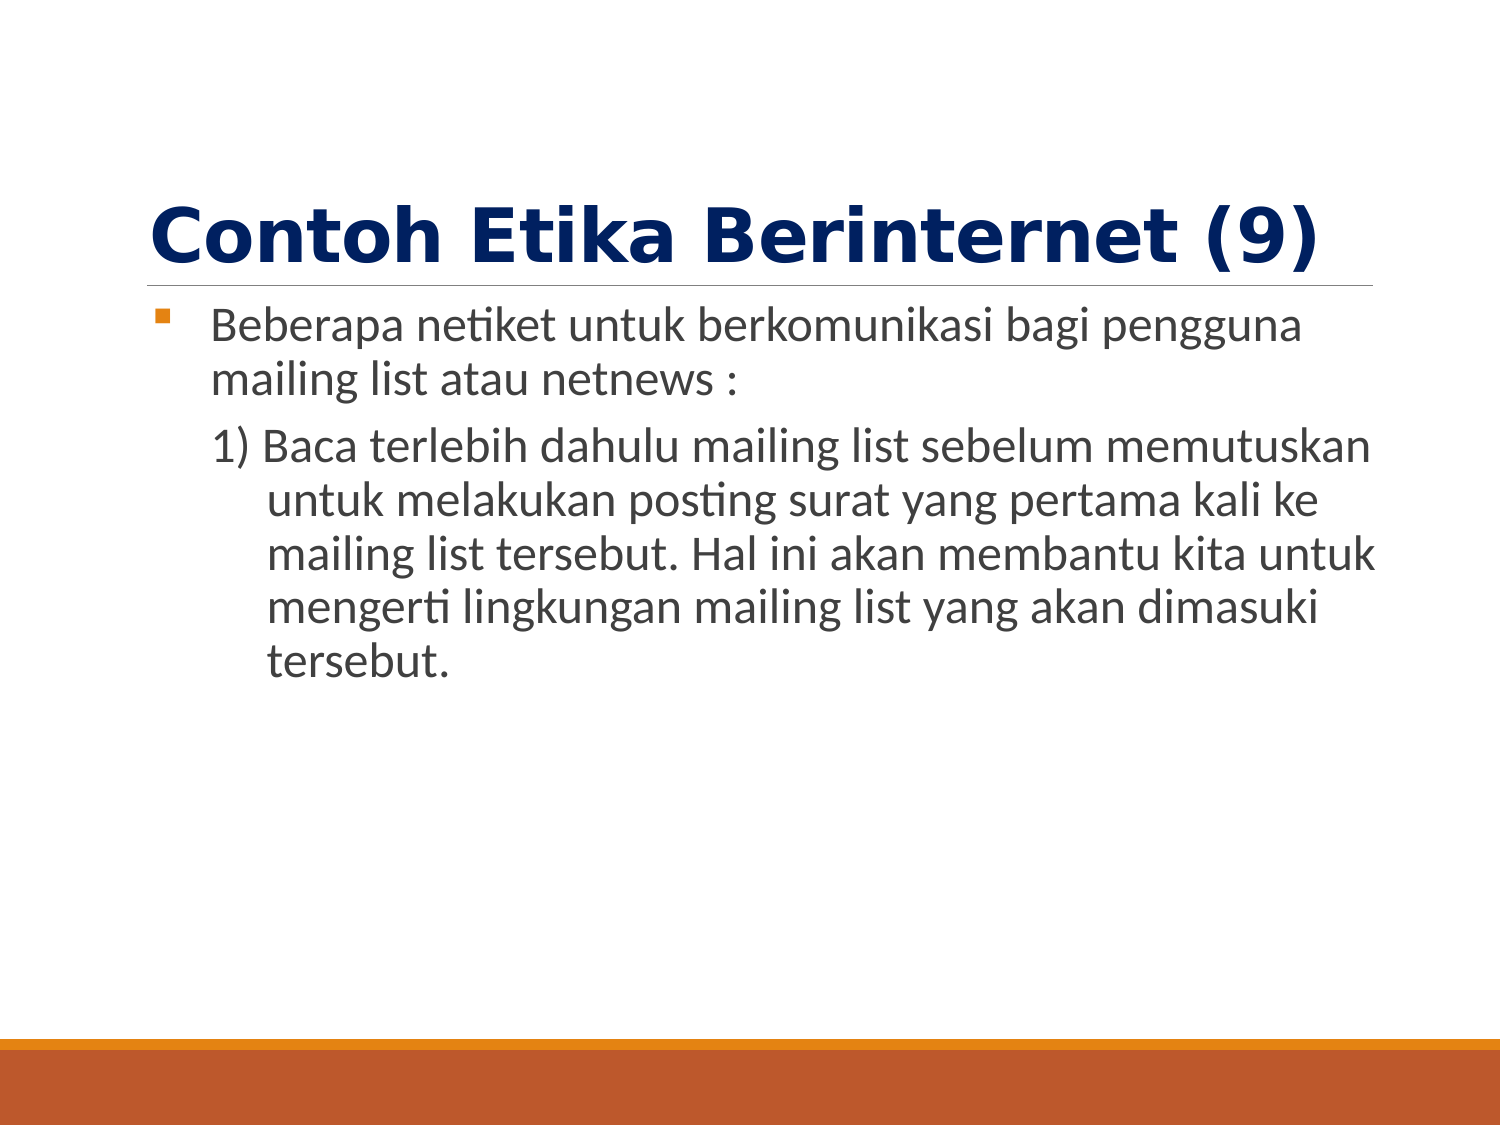

# Contoh Etika Berinternet (9)
Beberapa netiket untuk berkomunikasi bagi pengguna mailing list atau netnews :
1) Baca terlebih dahulu mailing list sebelum memutuskan untuk melakukan posting surat yang pertama kali ke mailing list tersebut. Hal ini akan membantu kita untuk mengerti lingkungan mailing list yang akan dimasuki tersebut.